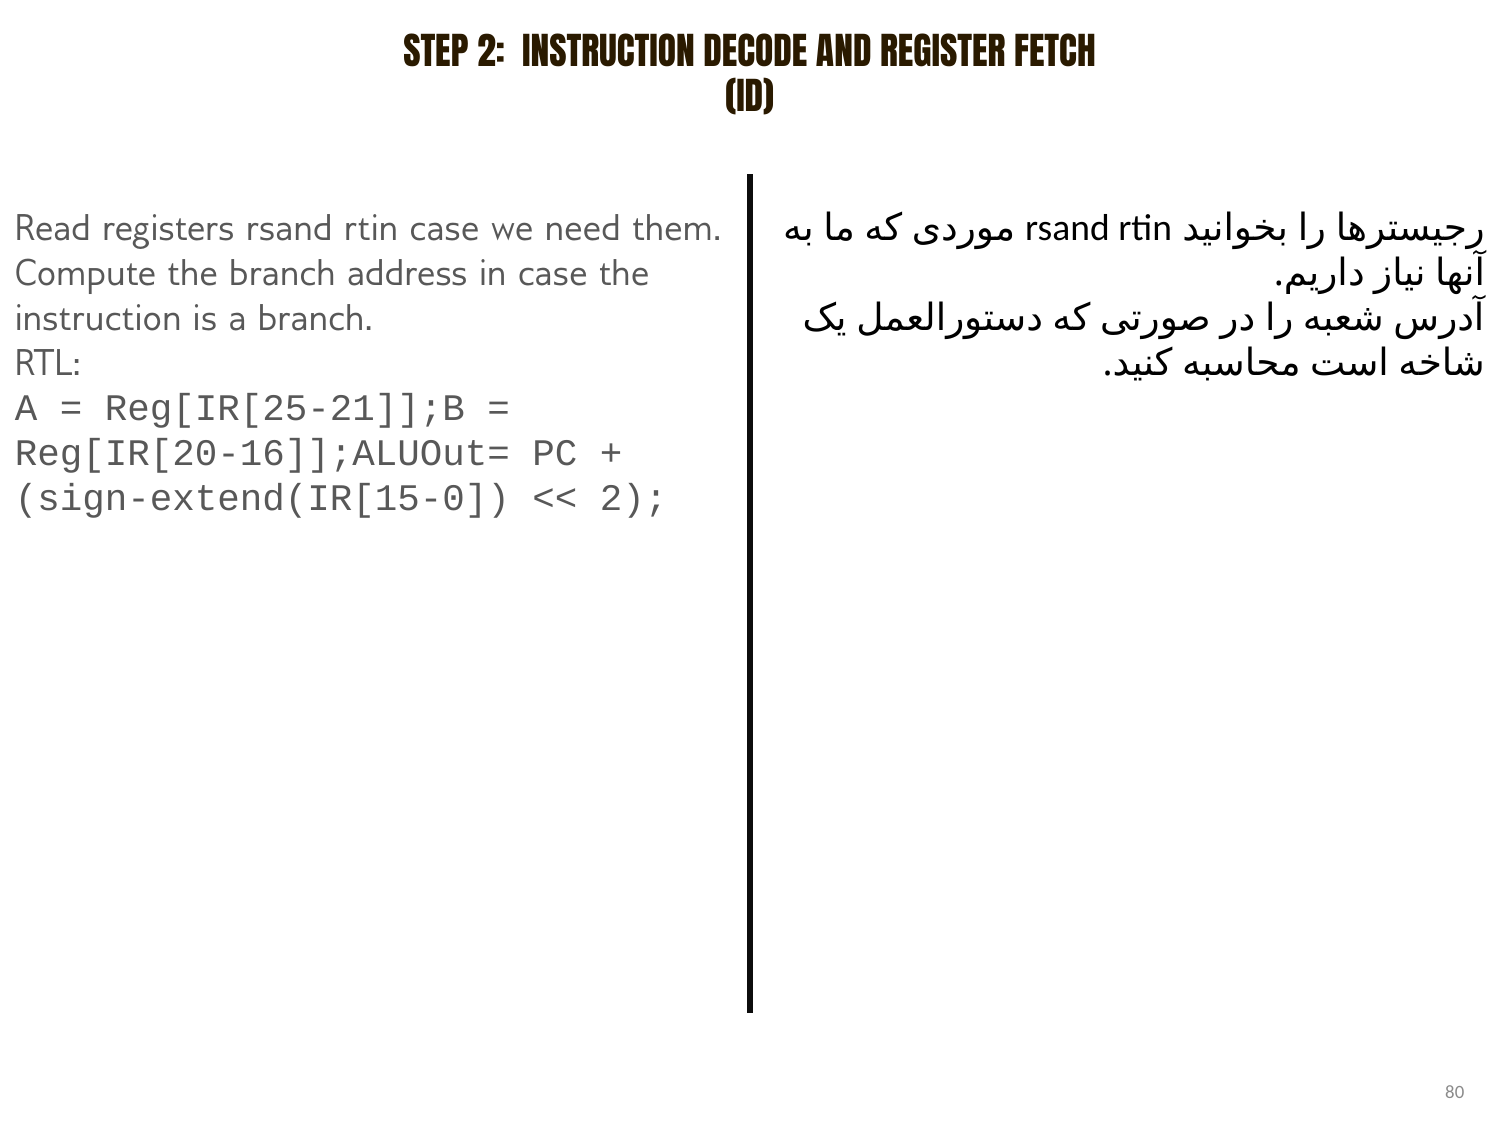

STEP 2:  INSTRUCTION DECODE AND REGISTER FETCH (ID)
Read registers rsand rtin case we need them.
Compute the branch address in case the instruction is a branch.
RTL:
A = Reg[IR[25-21]];B = Reg[IR[20-16]];ALUOut= PC + (sign-extend(IR[15-0]) << 2);
رجیسترها را بخوانید rsand rtin موردی که ما به آنها نیاز داریم.
آدرس شعبه را در صورتی که دستورالعمل یک شاخه است محاسبه کنید.